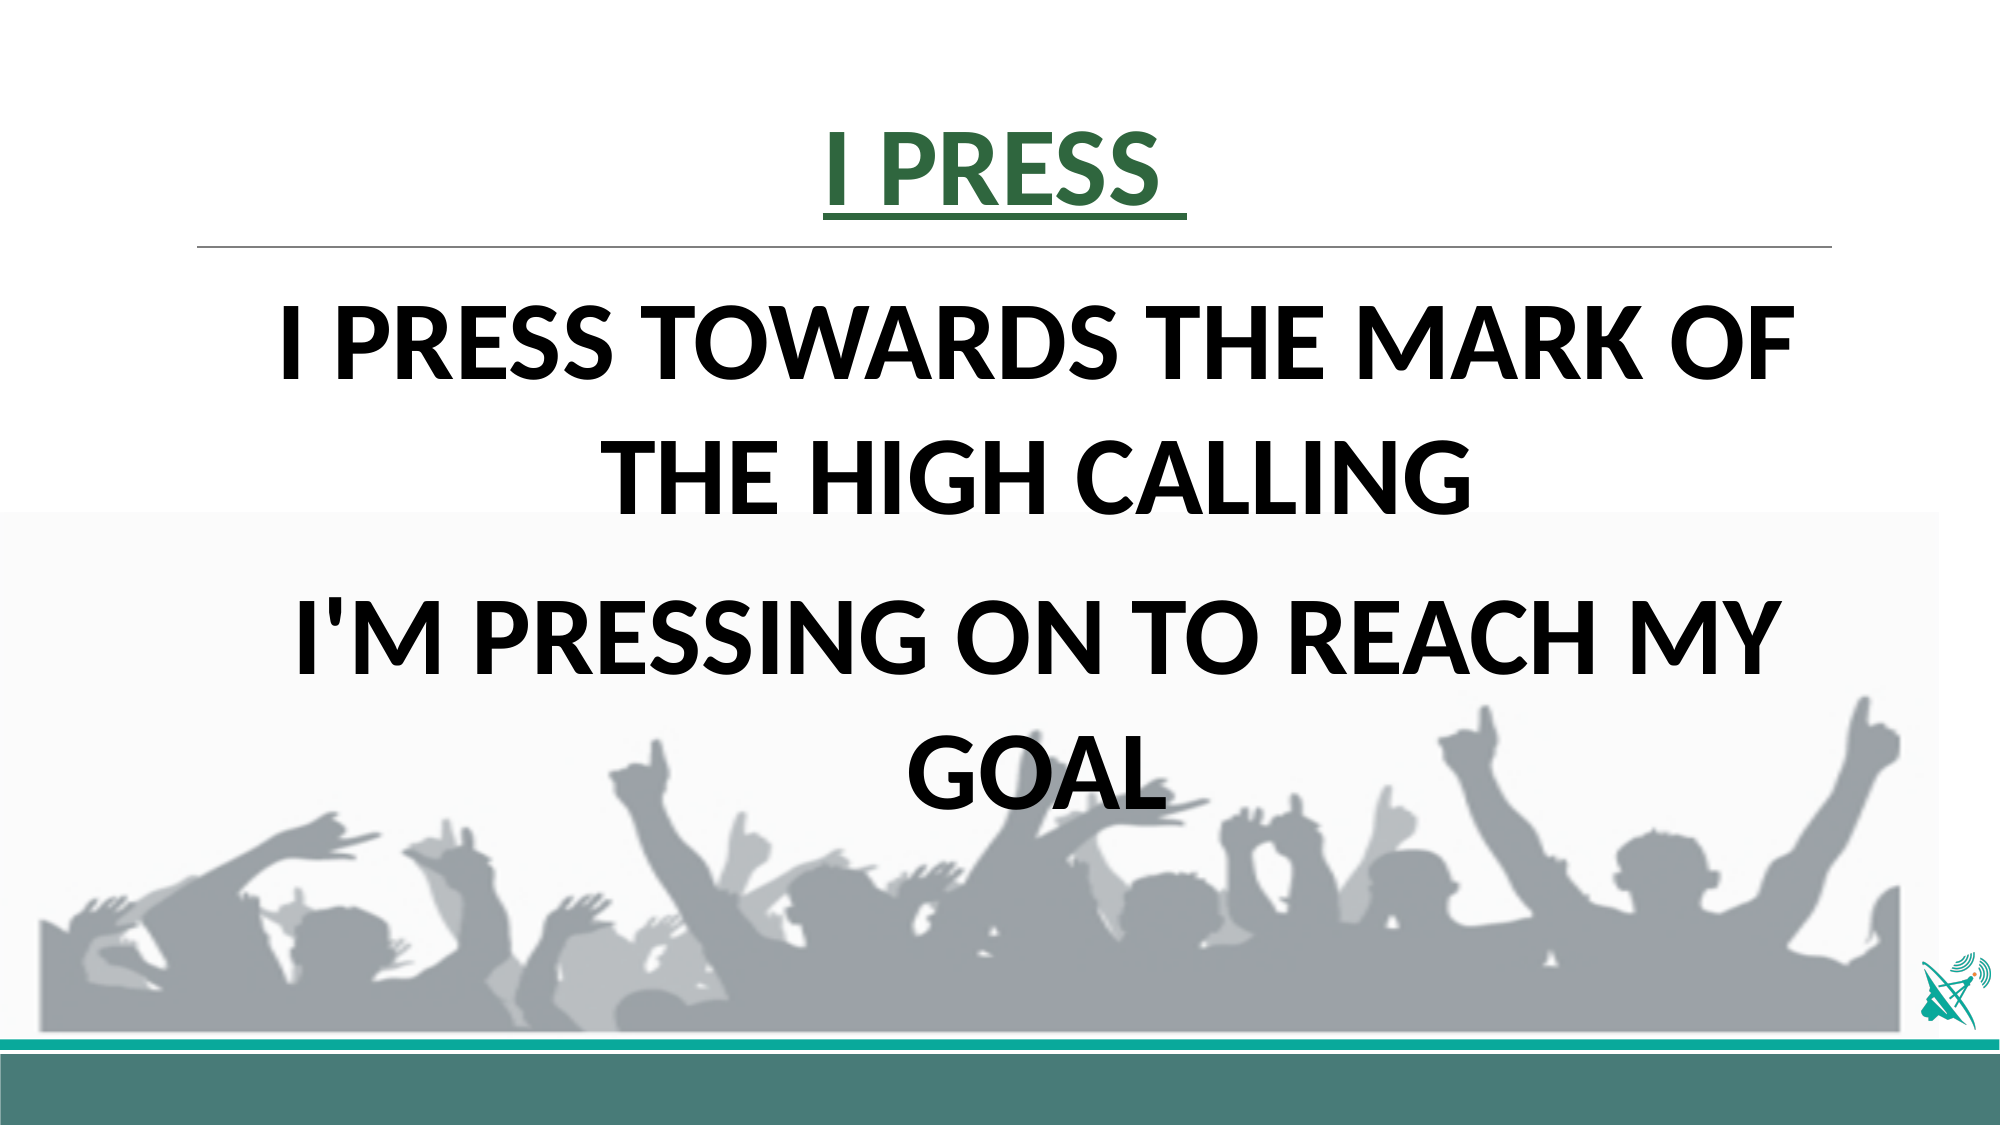

# I PRESS
I PRESS TOWARDS THE MARK OF THE HIGH CALLING
I'M PRESSING ON TO REACH MY GOAL